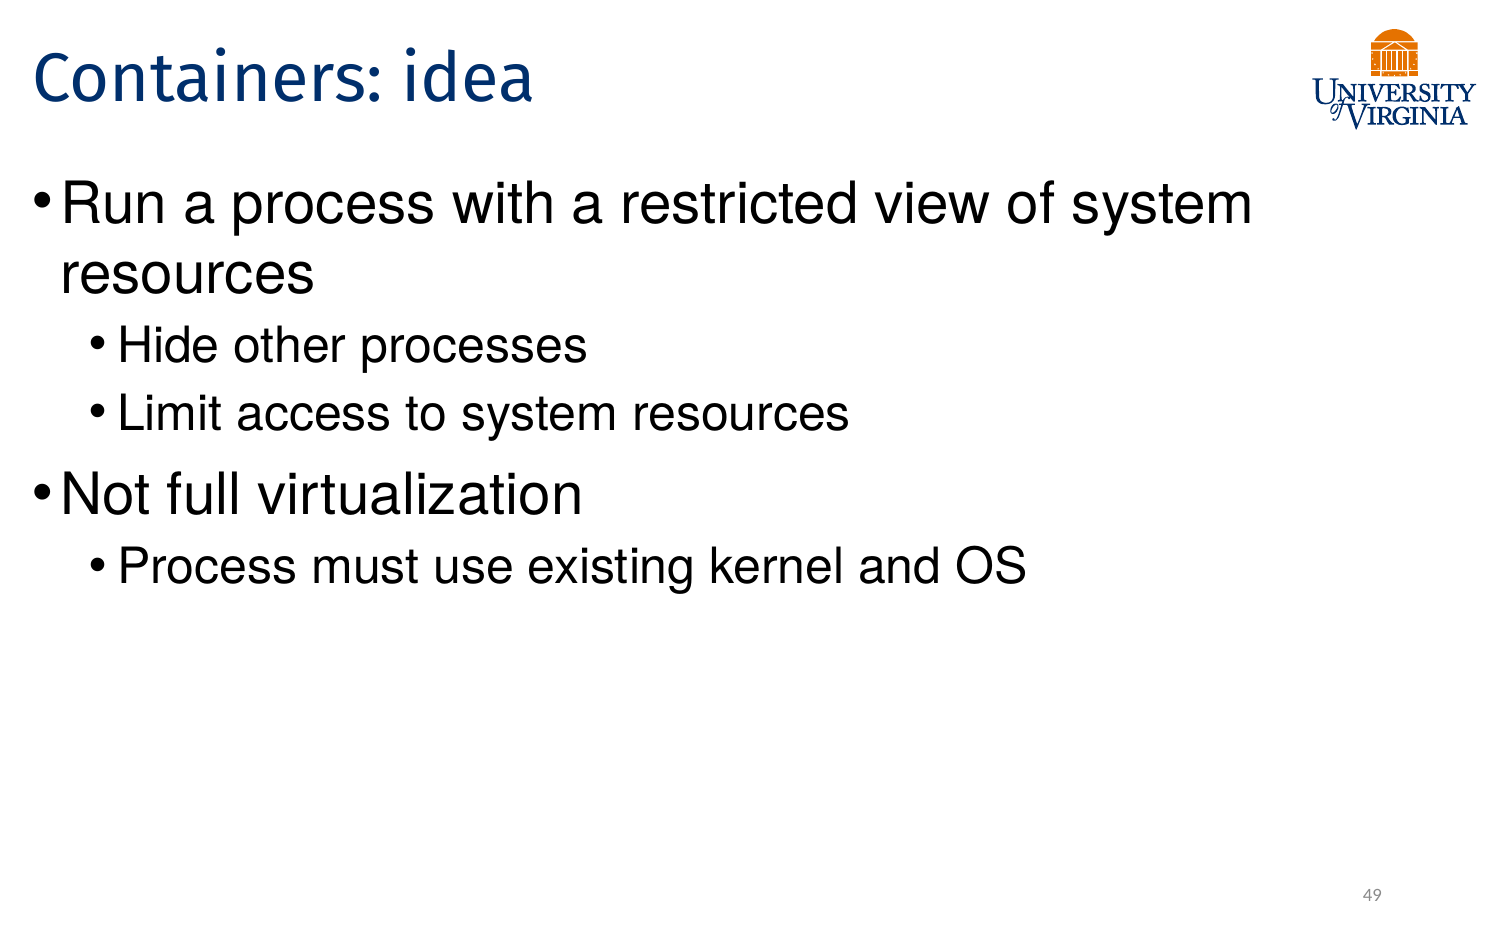

# Containers: idea
Run a process with a restricted view of system resources
Hide other processes
Limit access to system resources
Not full virtualization
Process must use existing kernel and OS
49